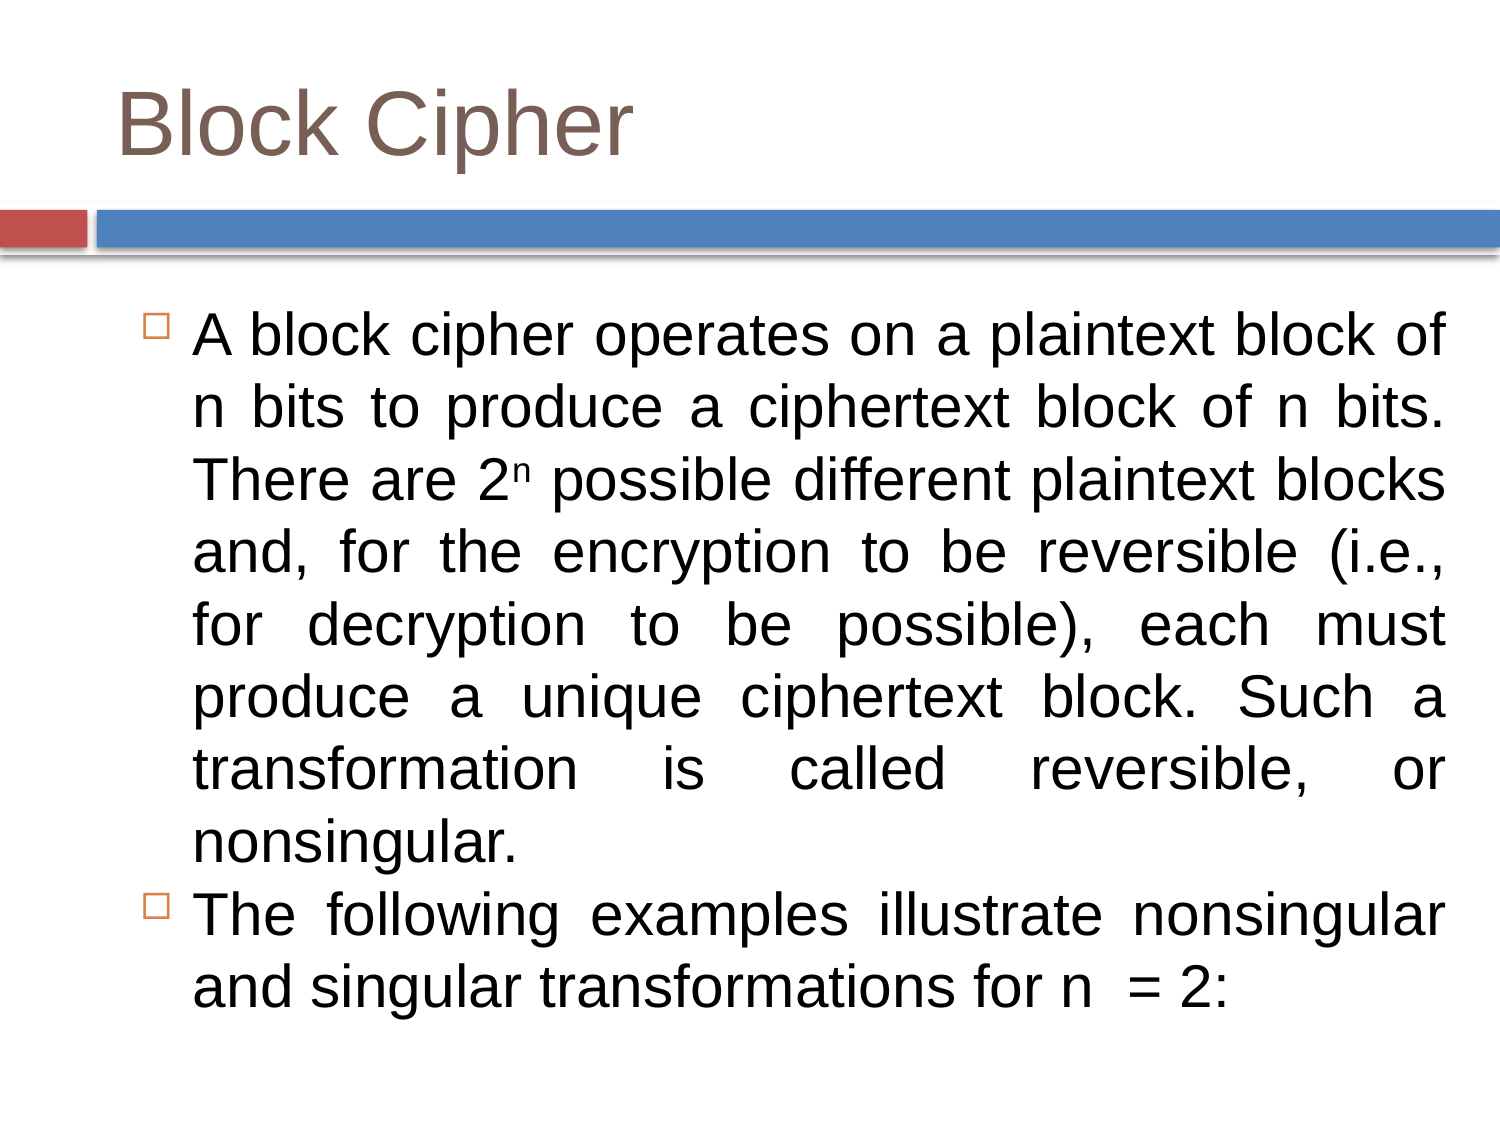

Block Cipher
A block cipher operates on a plaintext block of n bits to produce a ciphertext block of n bits. There are 2n possible different plaintext blocks and, for the encryption to be reversible (i.e., for decryption to be possible), each must produce a unique ciphertext block. Such a transformation is called reversible, or nonsingular.
The following examples illustrate nonsingular and singular transformations for n  = 2: